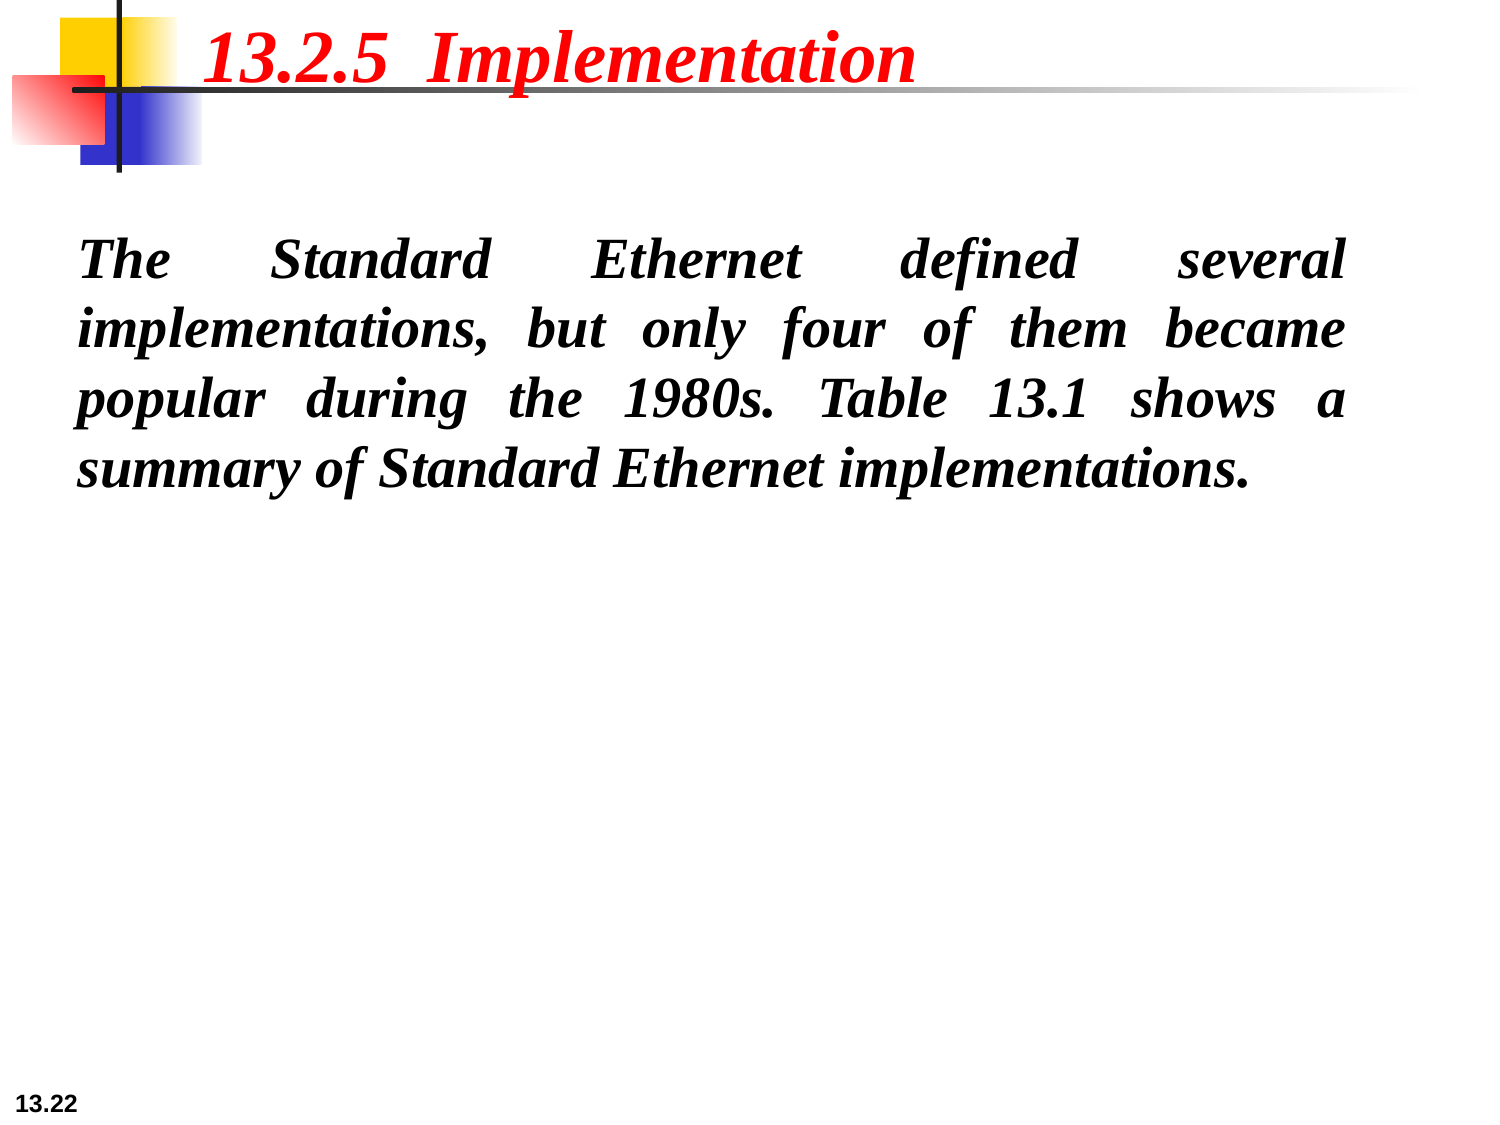

13.2.5  Implementation

The Standard Ethernet defined several implementations, but only four of them became popular during the 1980s. Table 13.1 shows a summary of Standard Ethernet implementations.
13.22